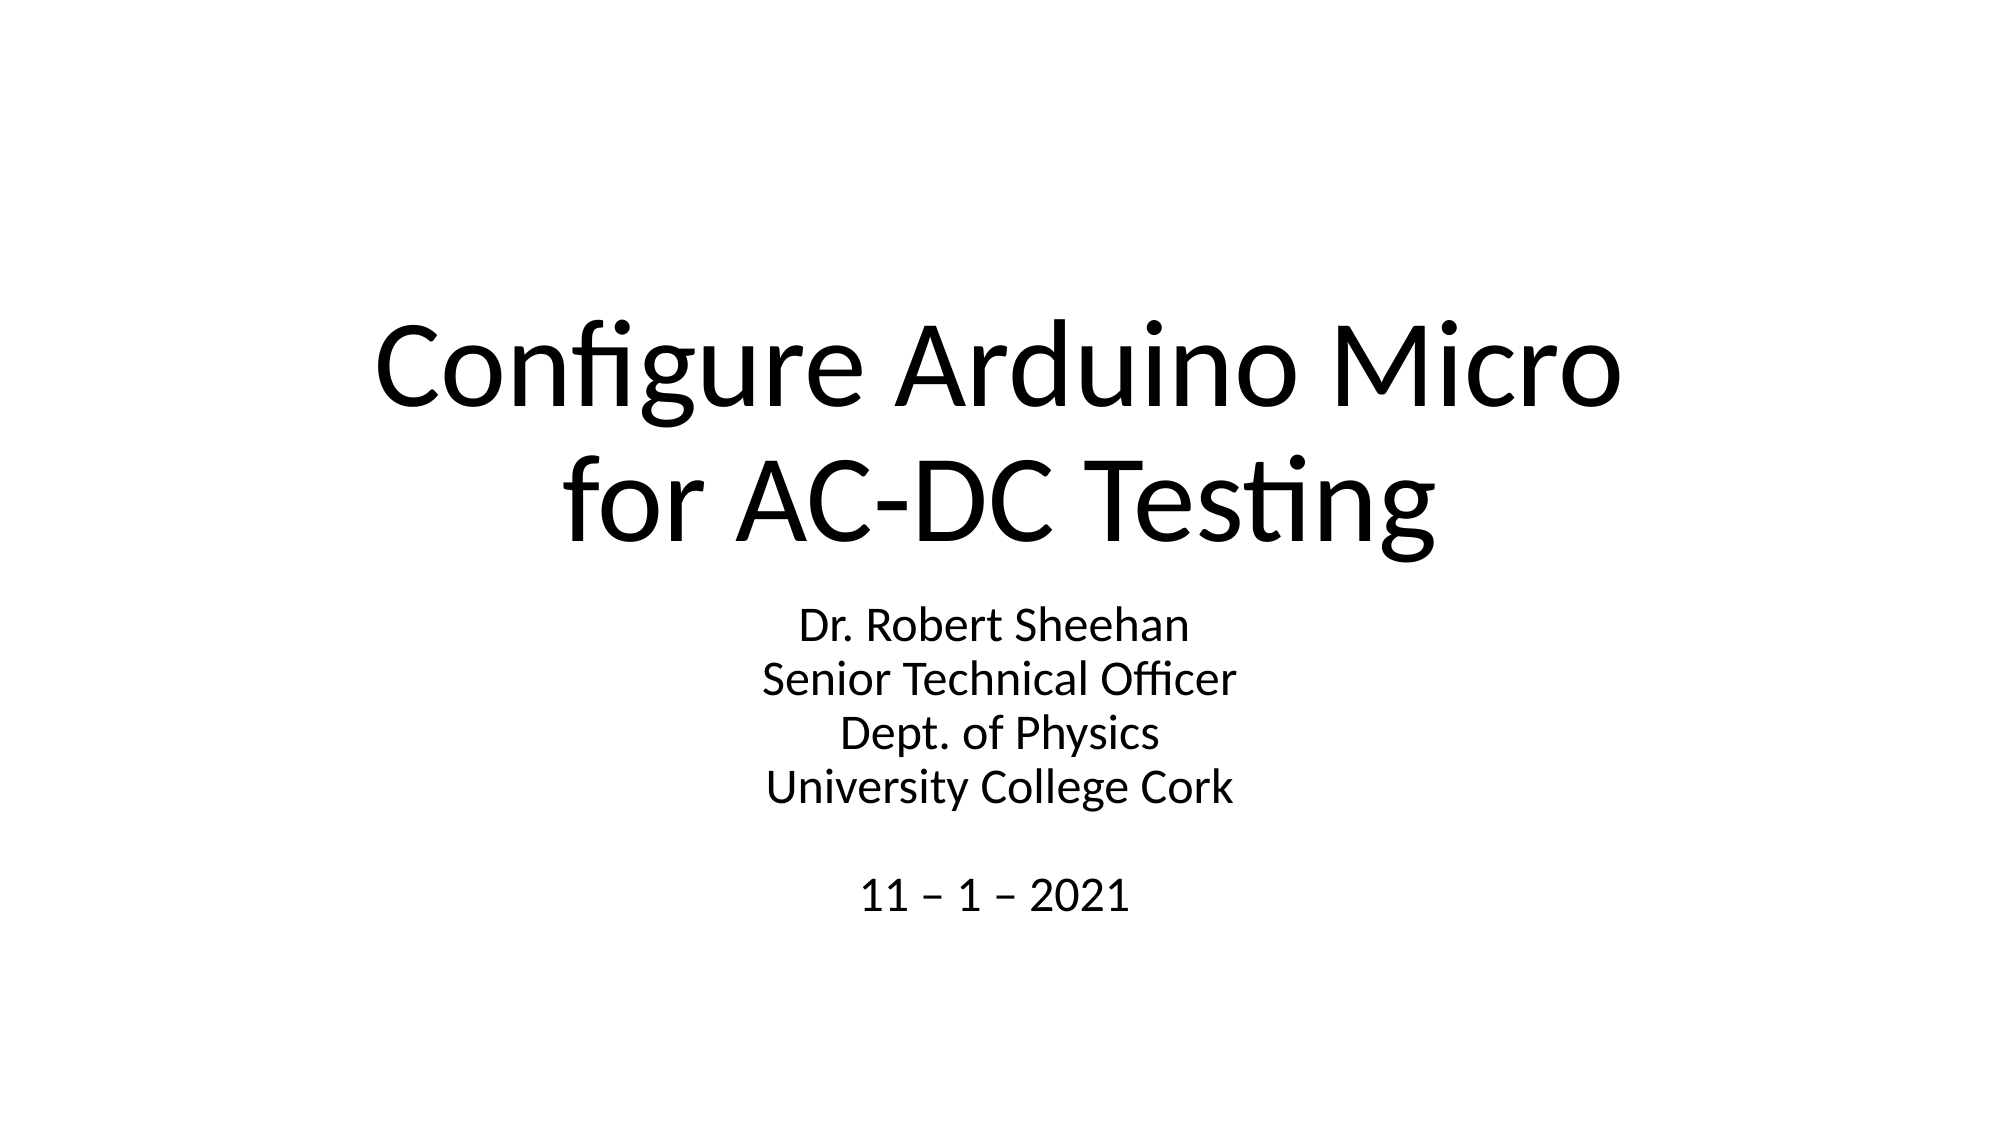

# Configure Arduino Micro for AC-DC Testing
Dr. Robert Sheehan
Senior Technical Officer
Dept. of Physics
University College Cork
11 – 1 – 2021